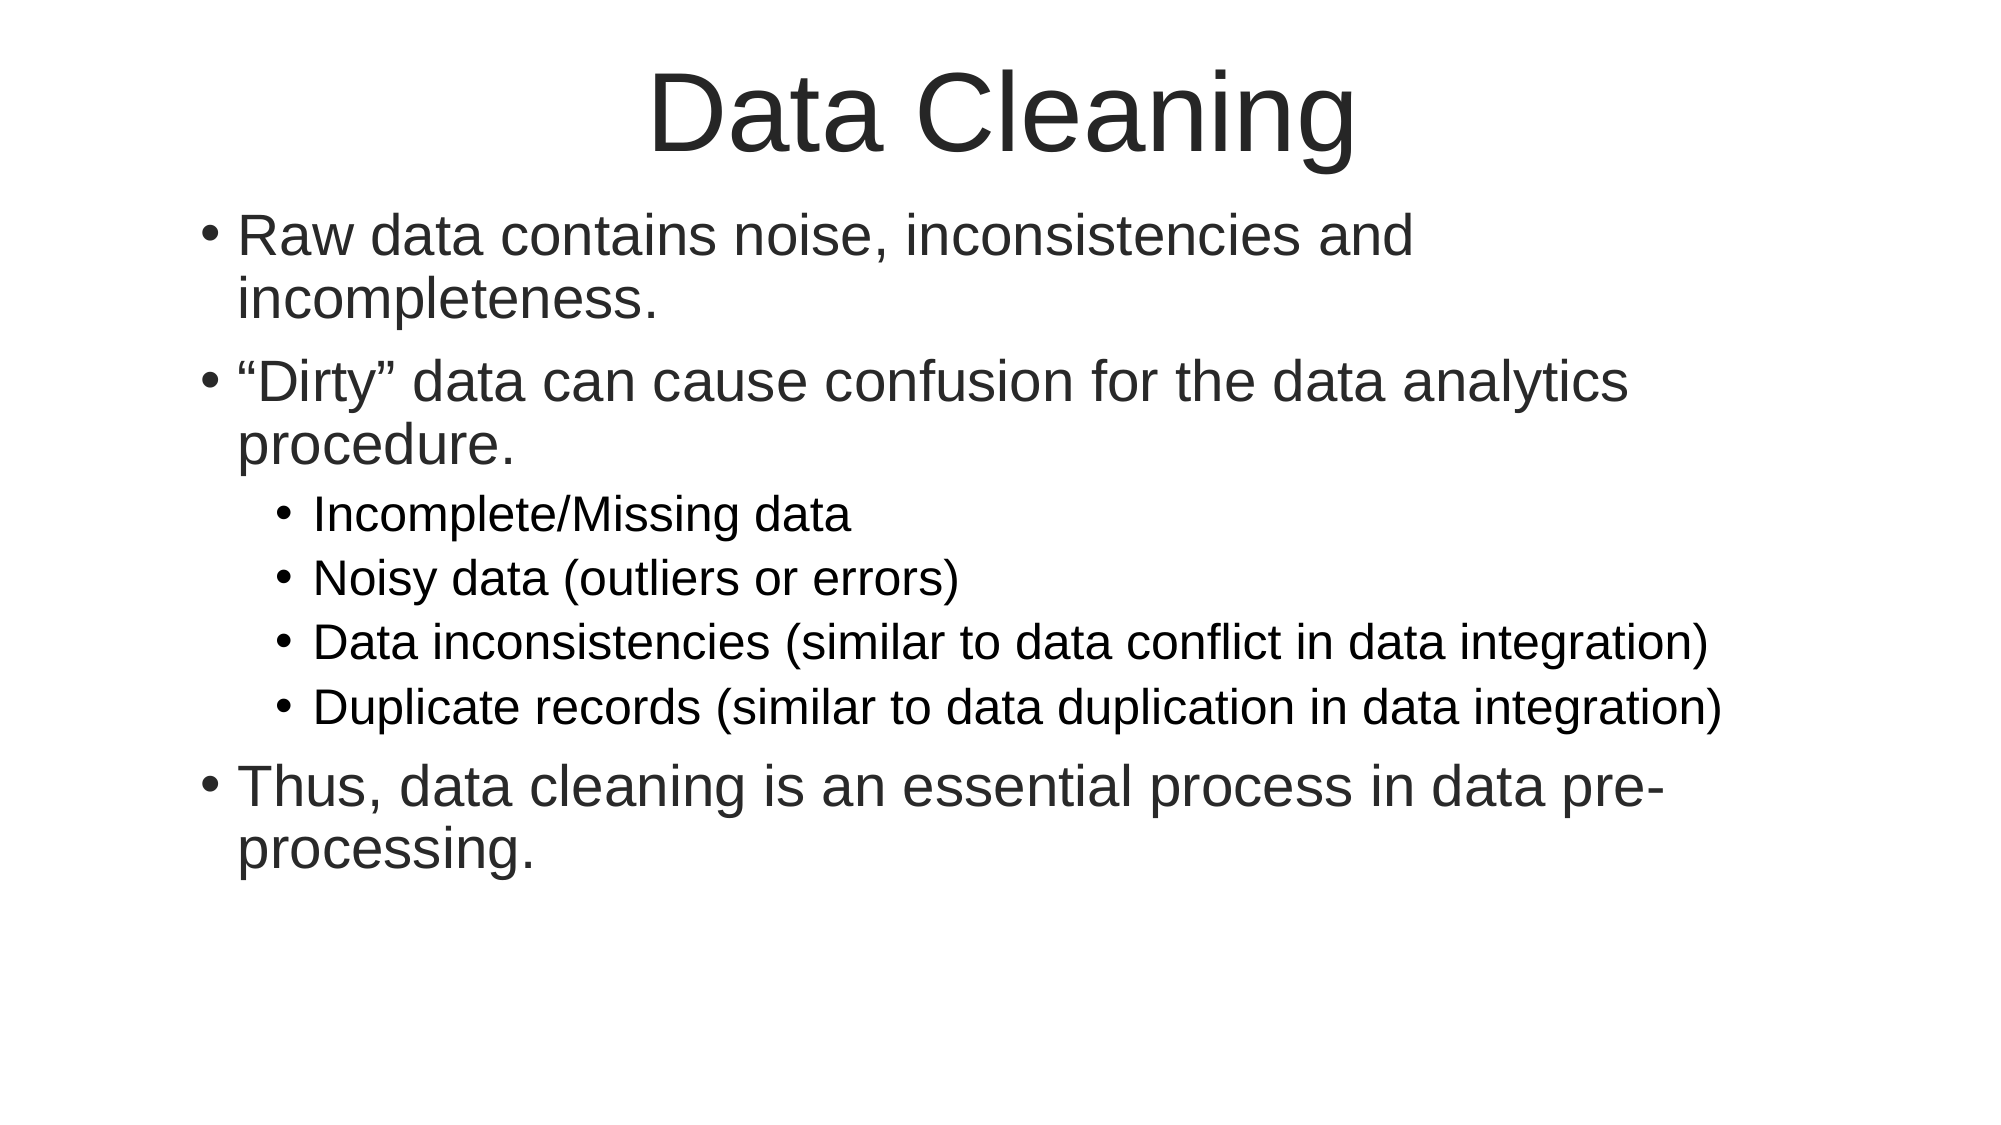

73
Data Cleaning
Raw data contains noise, inconsistencies and incompleteness.
“Dirty” data can cause confusion for the data analytics procedure.
Incomplete/Missing data
Noisy data (outliers or errors)
Data inconsistencies (similar to data conflict in data integration)
Duplicate records (similar to data duplication in data integration)
Thus, data cleaning is an essential process in data pre-processing.